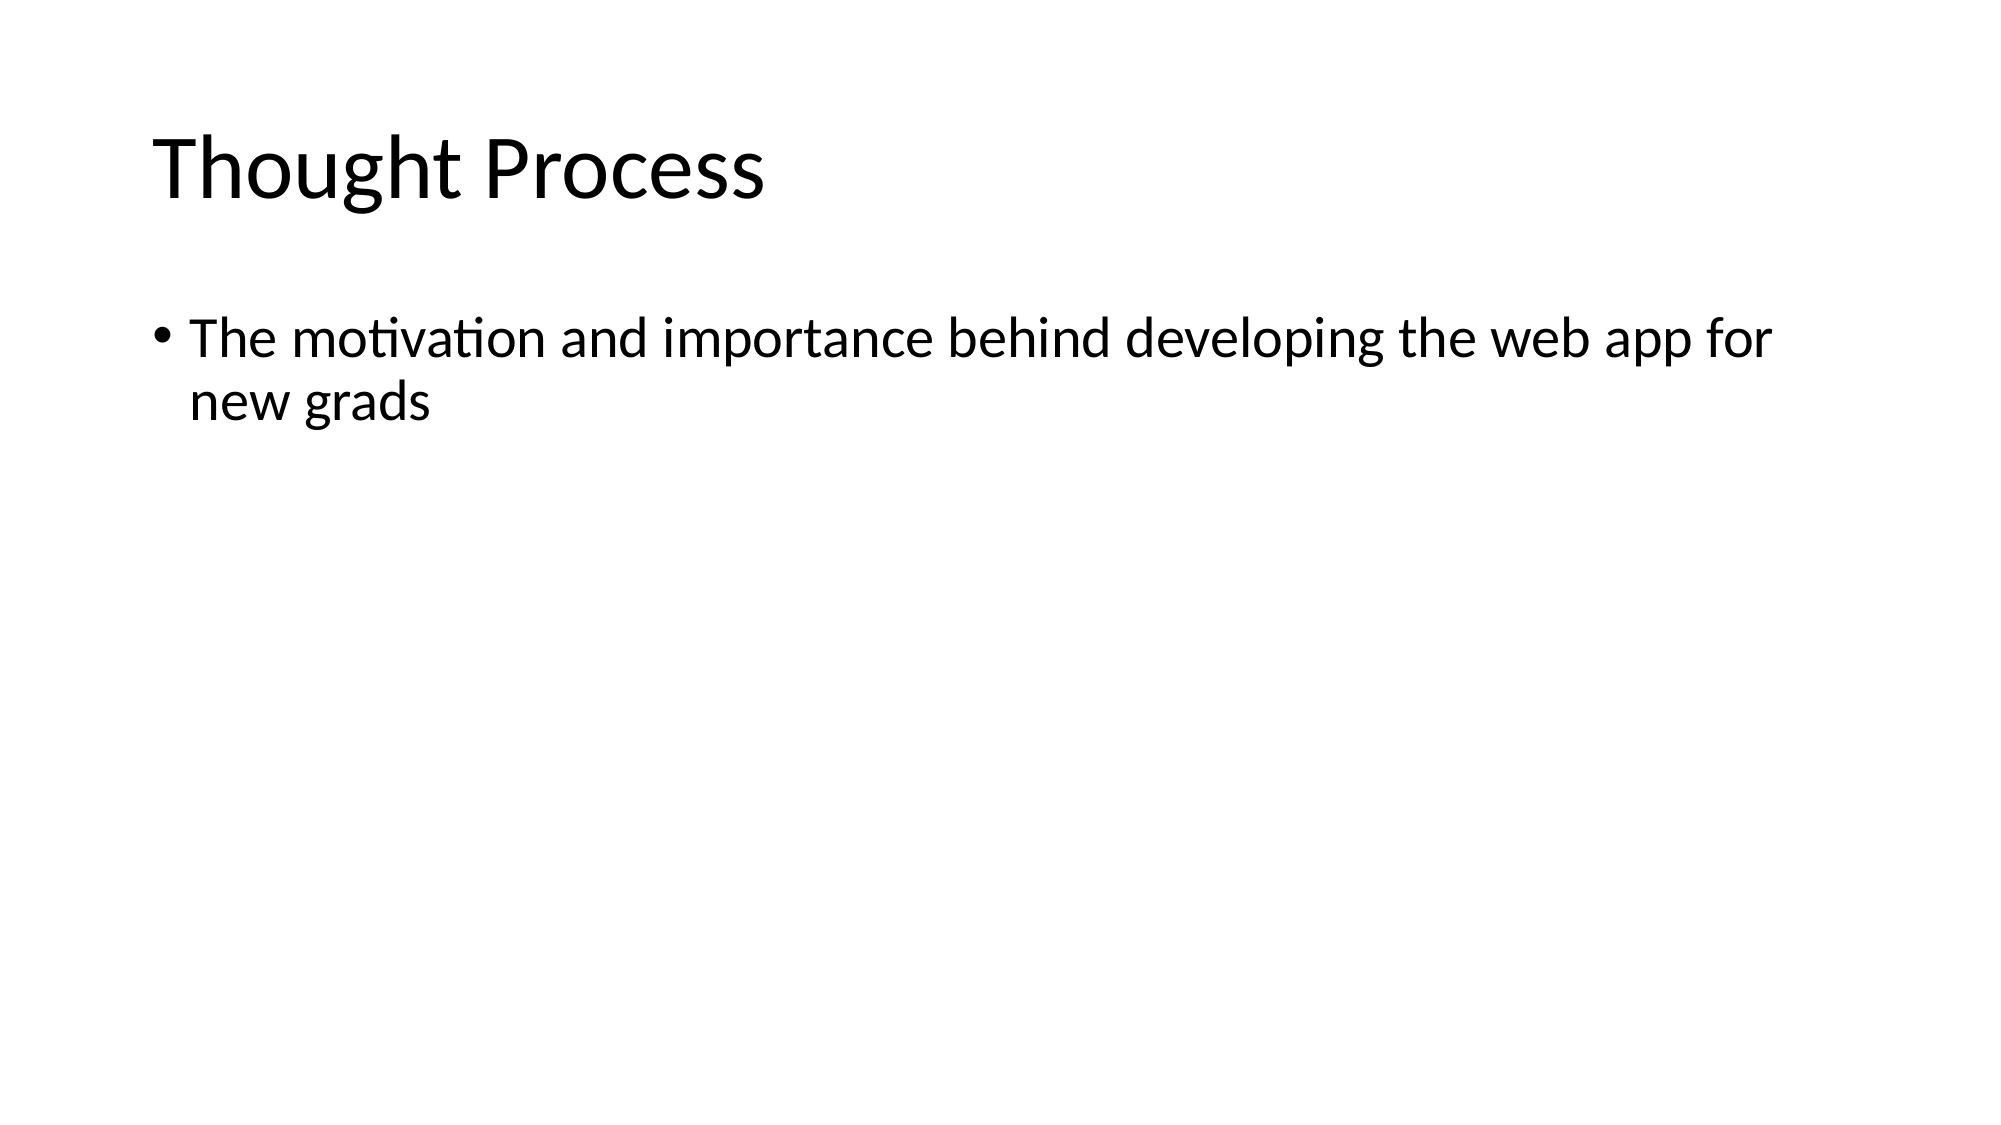

# Thought Process
The motivation and importance behind developing the web app for new grads